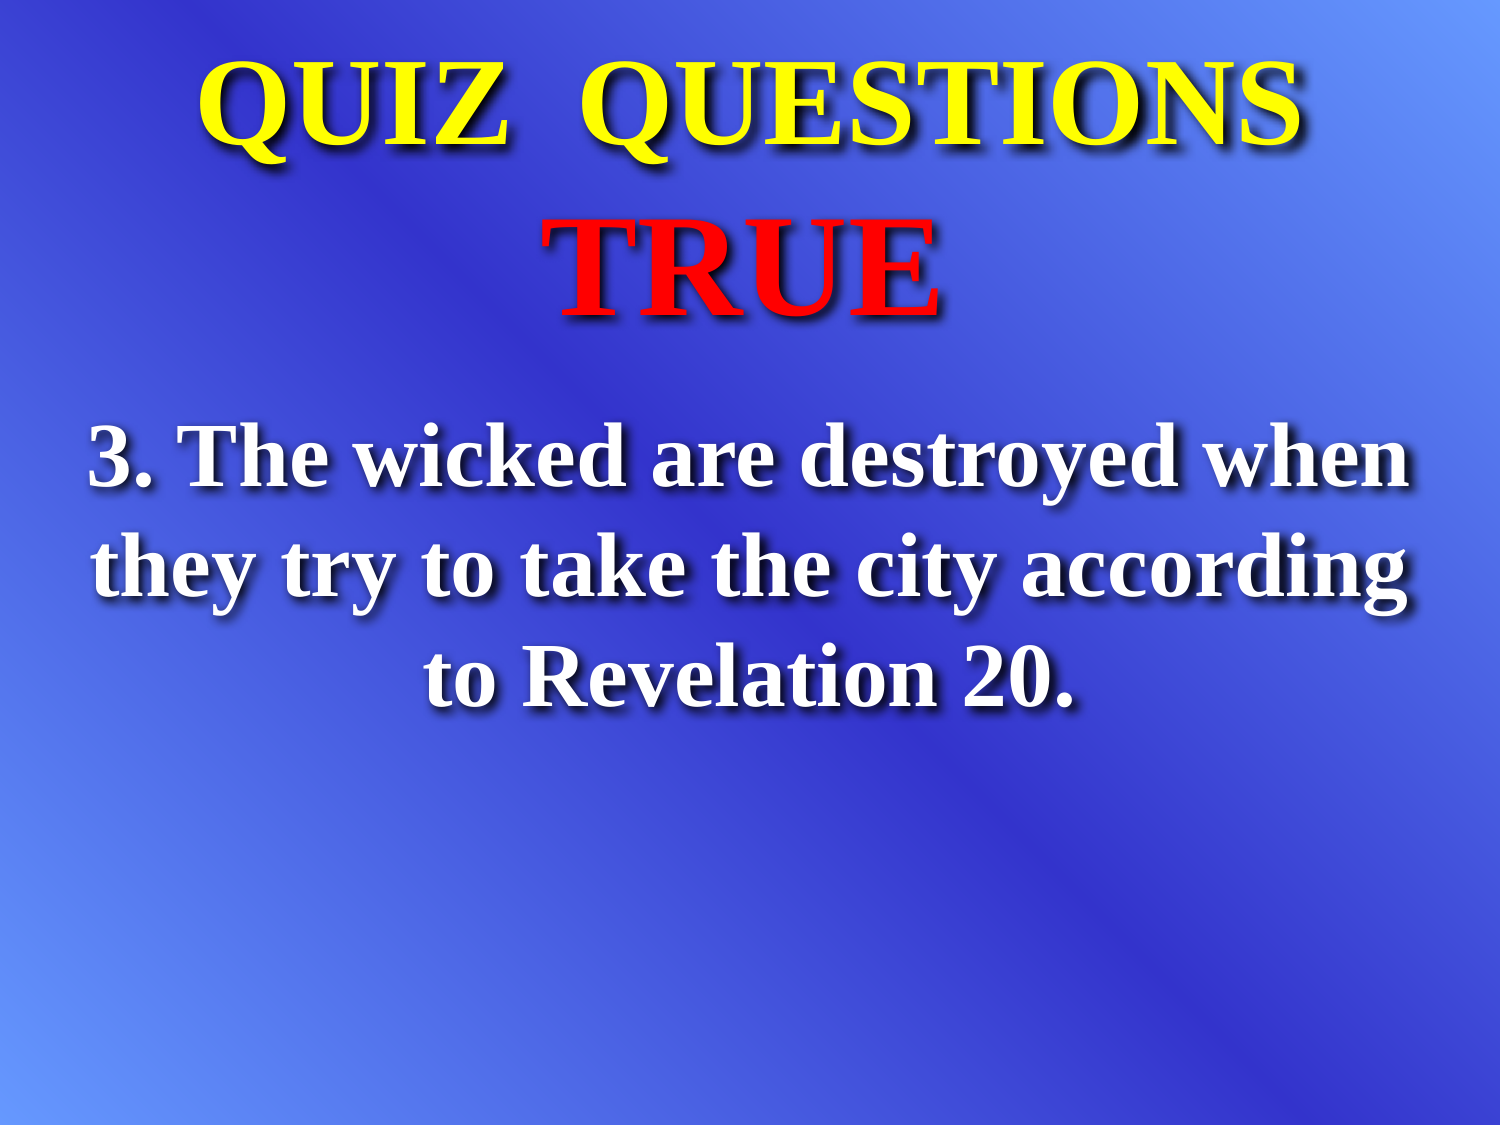

QUIZ  QUESTIONS
TRUE
3. The wicked are destroyed when they try to take the city according to Revelation 20.